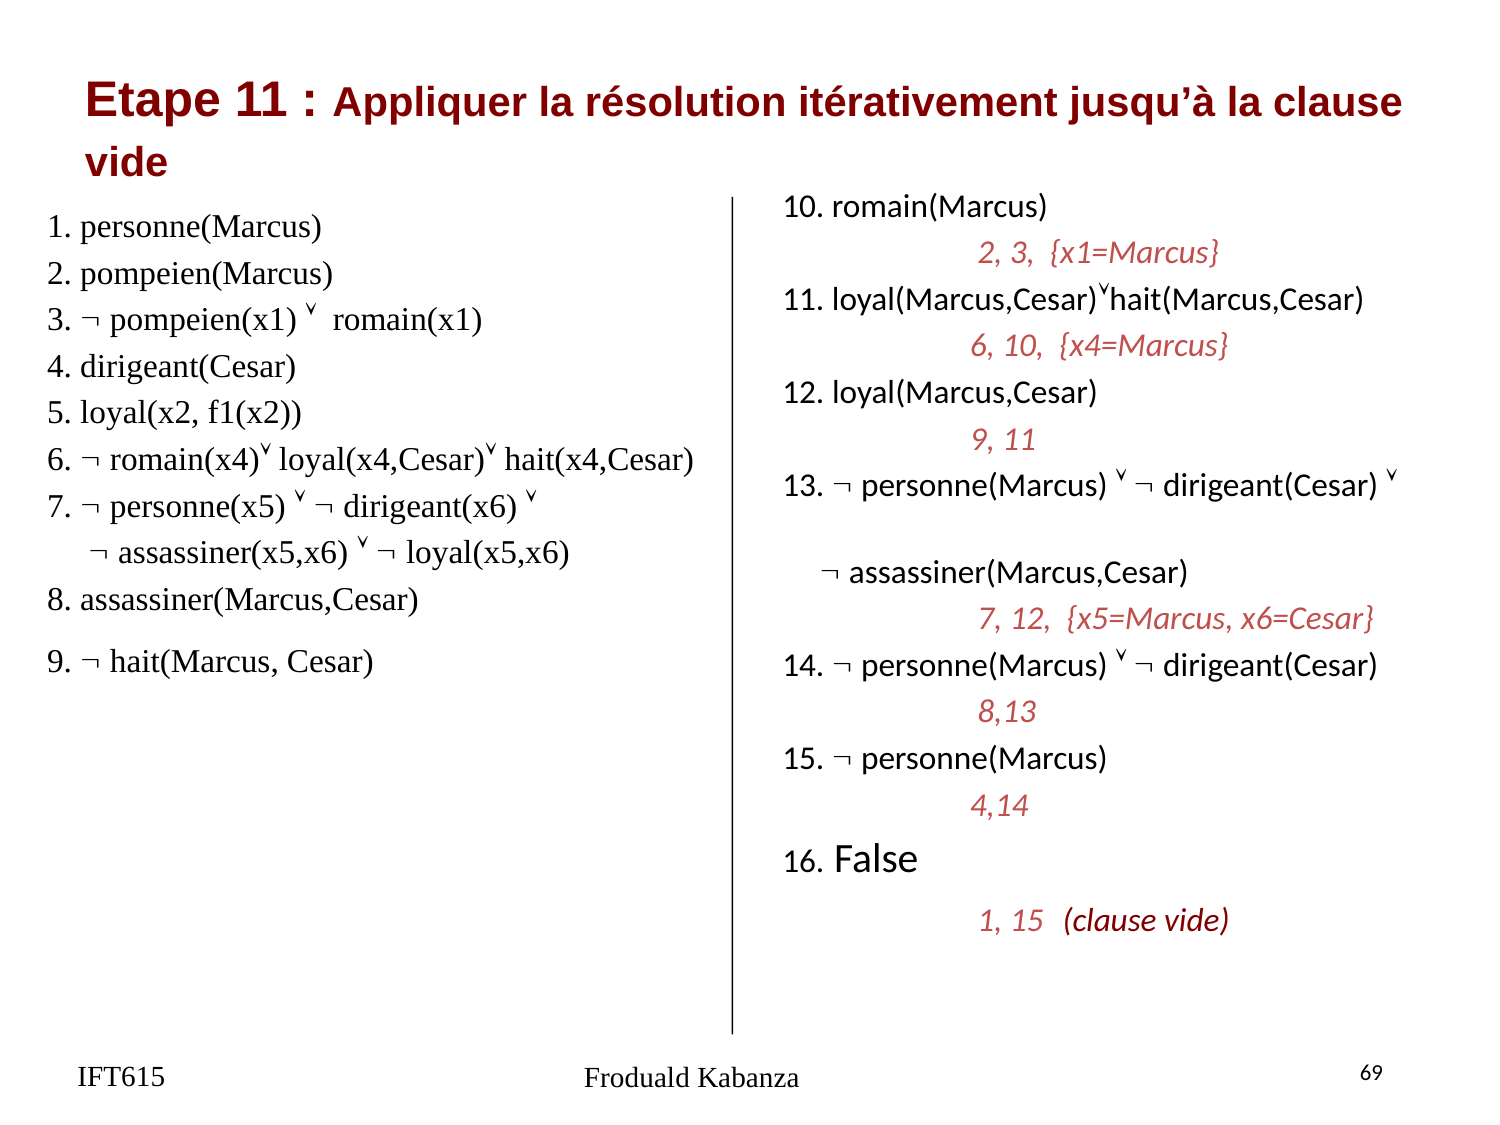

# Etape 11 : Appliquer la résolution itérativement jusqu’à la clause vide
10. romain(Marcus)
                          2, 3,  {x1=Marcus}
11. loyal(Marcus,Cesar)∨hait(Marcus,Cesar)
                         6, 10,  {x4=Marcus}
12. loyal(Marcus,Cesar)
                         9, 11
13. ¬ personne(Marcus) ∨ ¬ dirigeant(Cesar) ∨
     ¬ assassiner(Marcus,Cesar)
                          7, 12,  {x5=Marcus, x6=Cesar}
14. ¬ personne(Marcus) ∨ ¬ dirigeant(Cesar)
                          8,13
15. ¬ personne(Marcus)
                         4,14
16. False
                          1, 15  (clause vide)
1. personne(Marcus)
2. pompeien(Marcus)
3. ¬ pompeien(x1) ∨  romain(x1)
4. dirigeant(Cesar)
5. loyal(x2, f1(x2))
6. ¬ romain(x4)∨ loyal(x4,Cesar)∨ hait(x4,Cesar)
7. ¬ personne(x5) ∨ ¬ dirigeant(x6) ∨
     ¬ assassiner(x5,x6) ∨ ¬ loyal(x5,x6)
8. assassiner(Marcus,Cesar)
9. ¬ hait(Marcus, Cesar)

IFT615
69
Froduald Kabanza